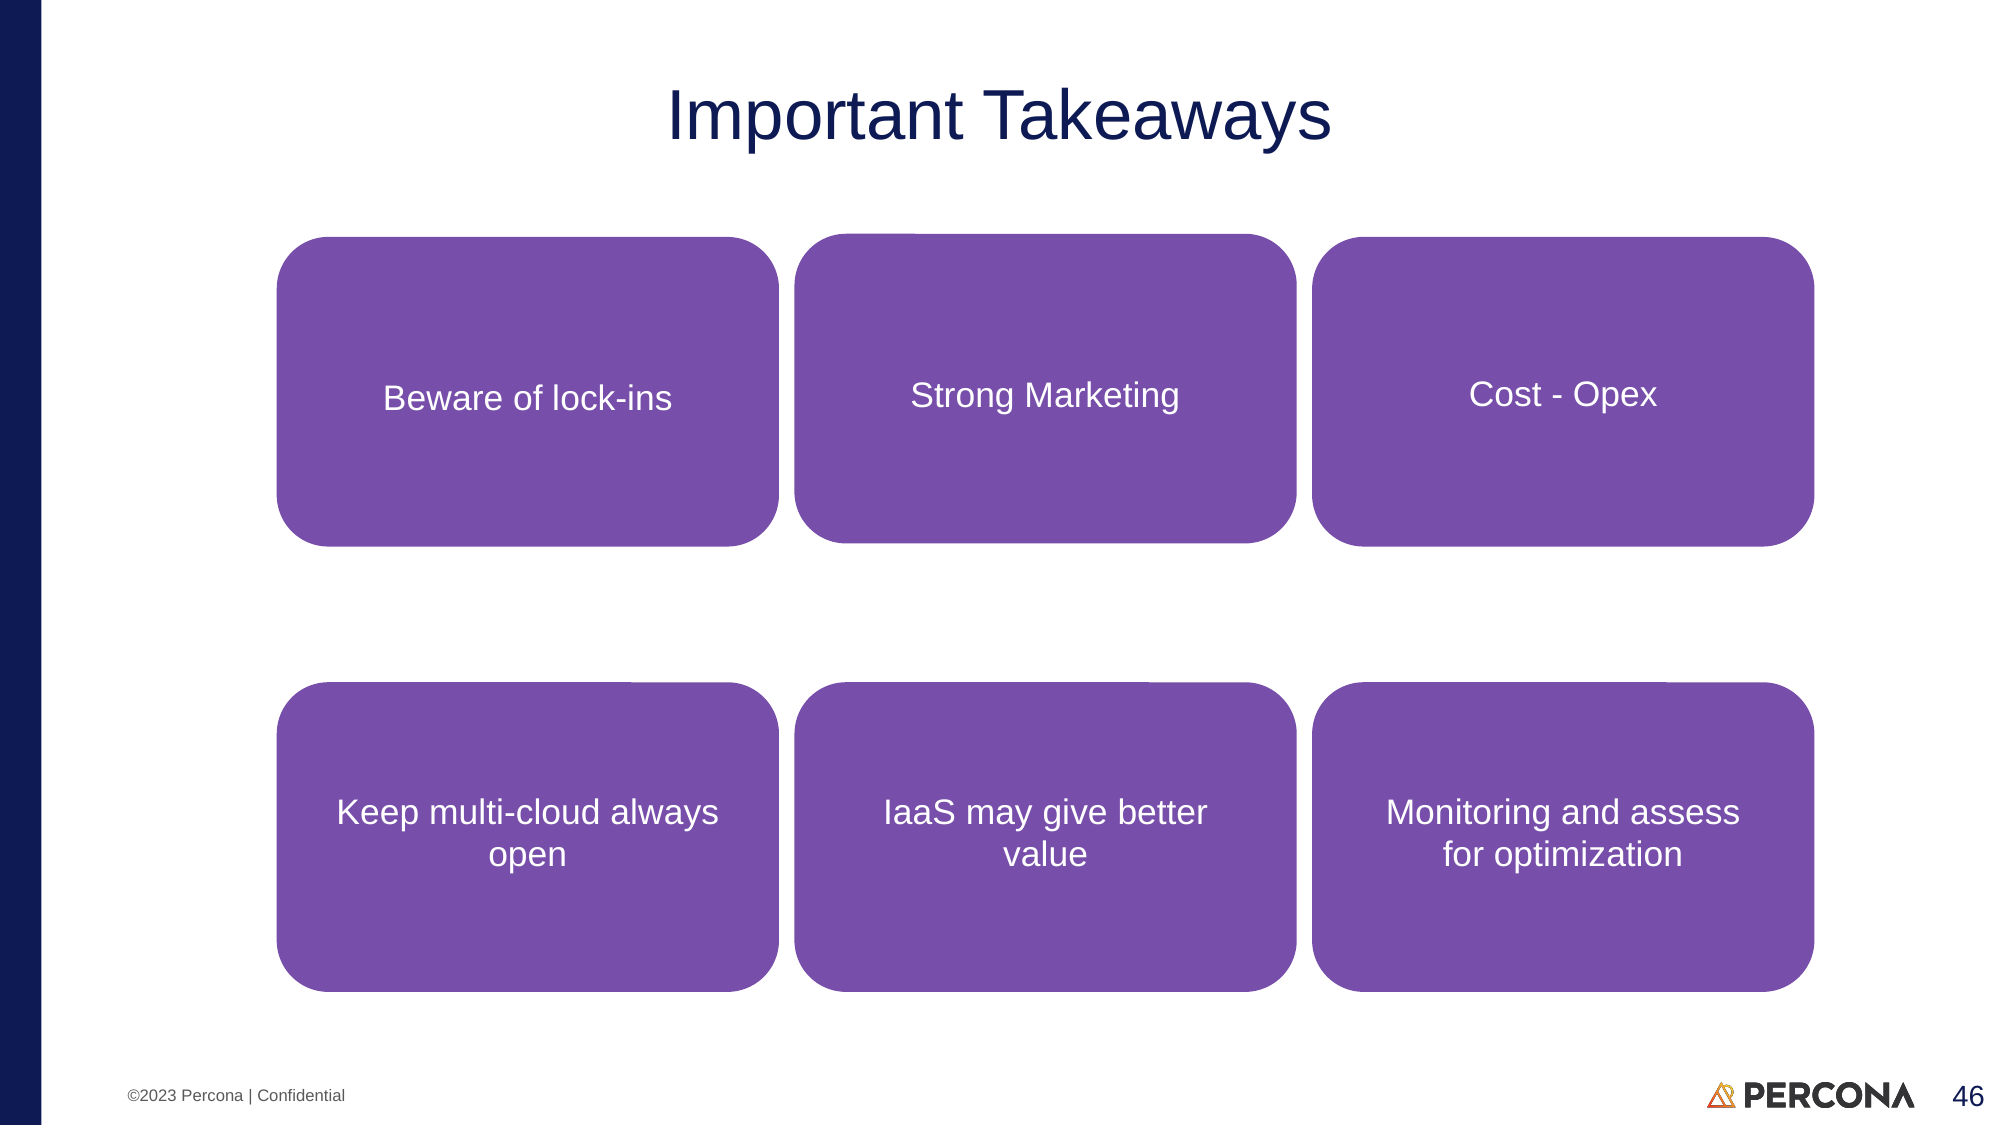

Important Takeaways

Cost - Opex
Strong Marketing
Beware of lock-ins

Keep multi-cloud always open
IaaS may give better value
Monitoring and assess for optimization
46